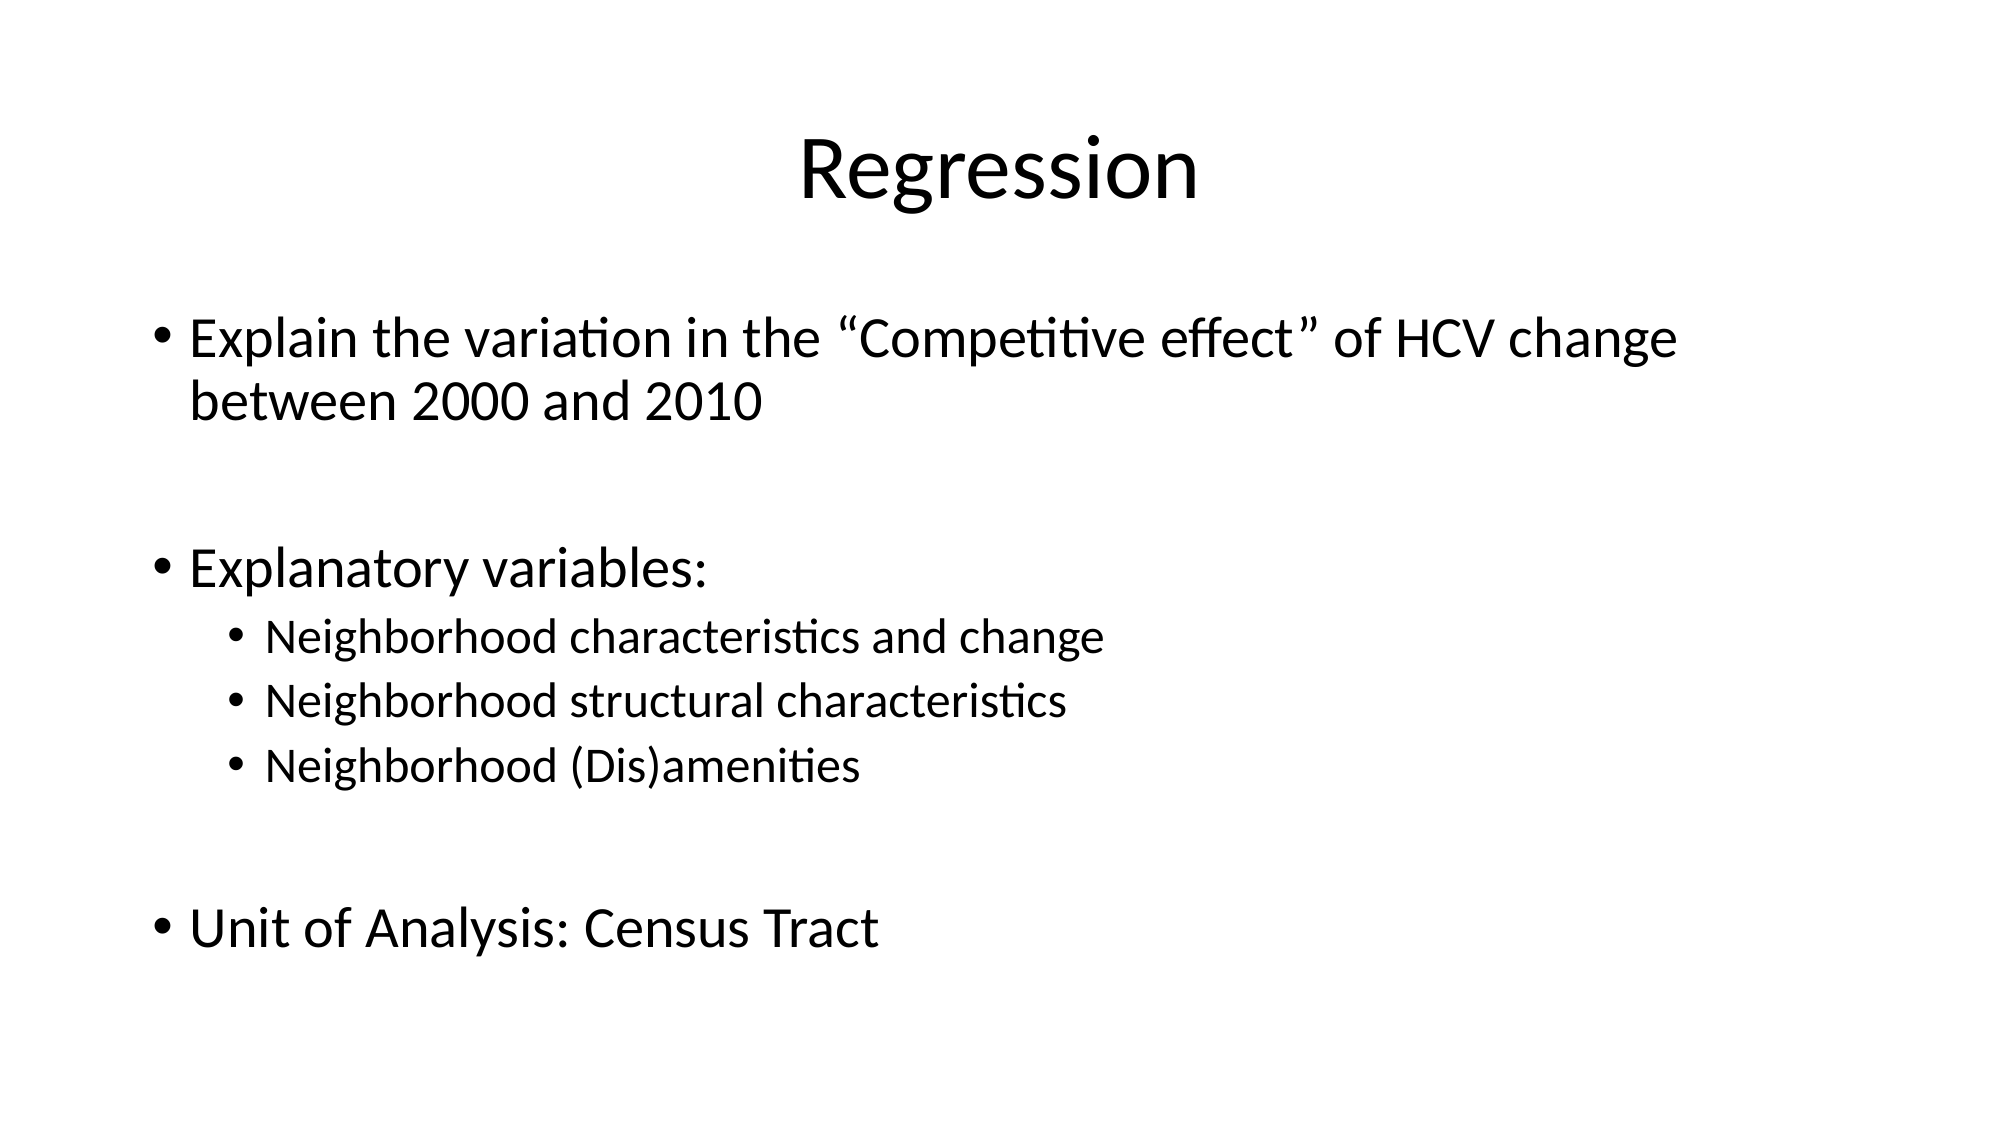

# Regression
Explain the variation in the “Competitive effect” of HCV change between 2000 and 2010

Explanatory variables:
Neighborhood characteristics and change
Neighborhood structural characteristics
Neighborhood (Dis)amenities

Unit of Analysis: Census Tract